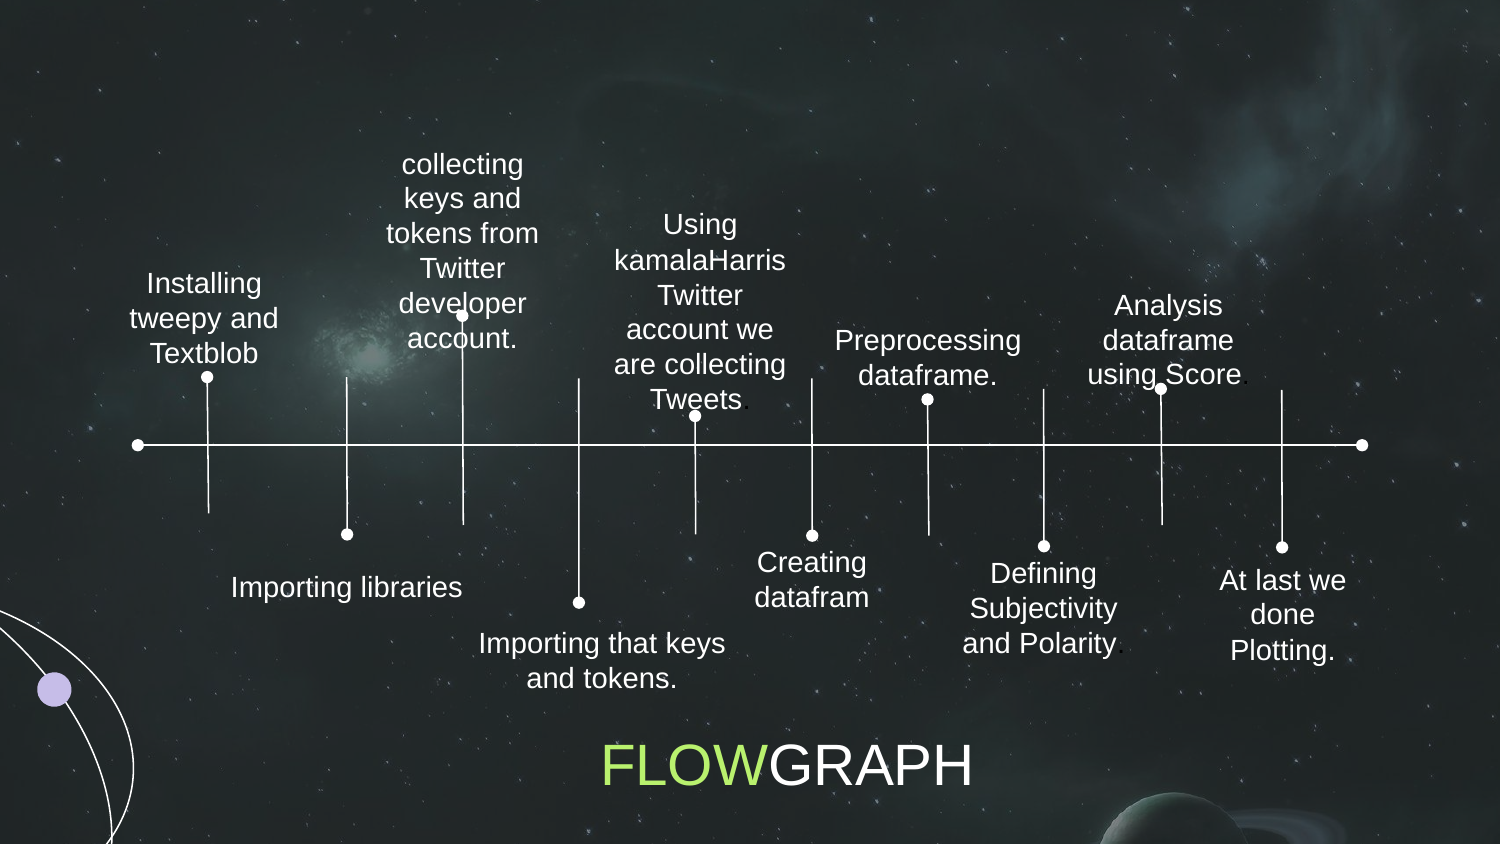

collecting keys and tokens from Twitter developer account.
Using kamalaHarris Twitter account we are collecting Tweets.
Installing tweepy and Textblob
Analysis dataframe using Score.
Preprocessing dataframe.
Creating datafram
Defining Subjectivity and Polarity.
At last we done Plotting.
Importing libraries
Importing that keys and tokens.
# FLOWGRAPH